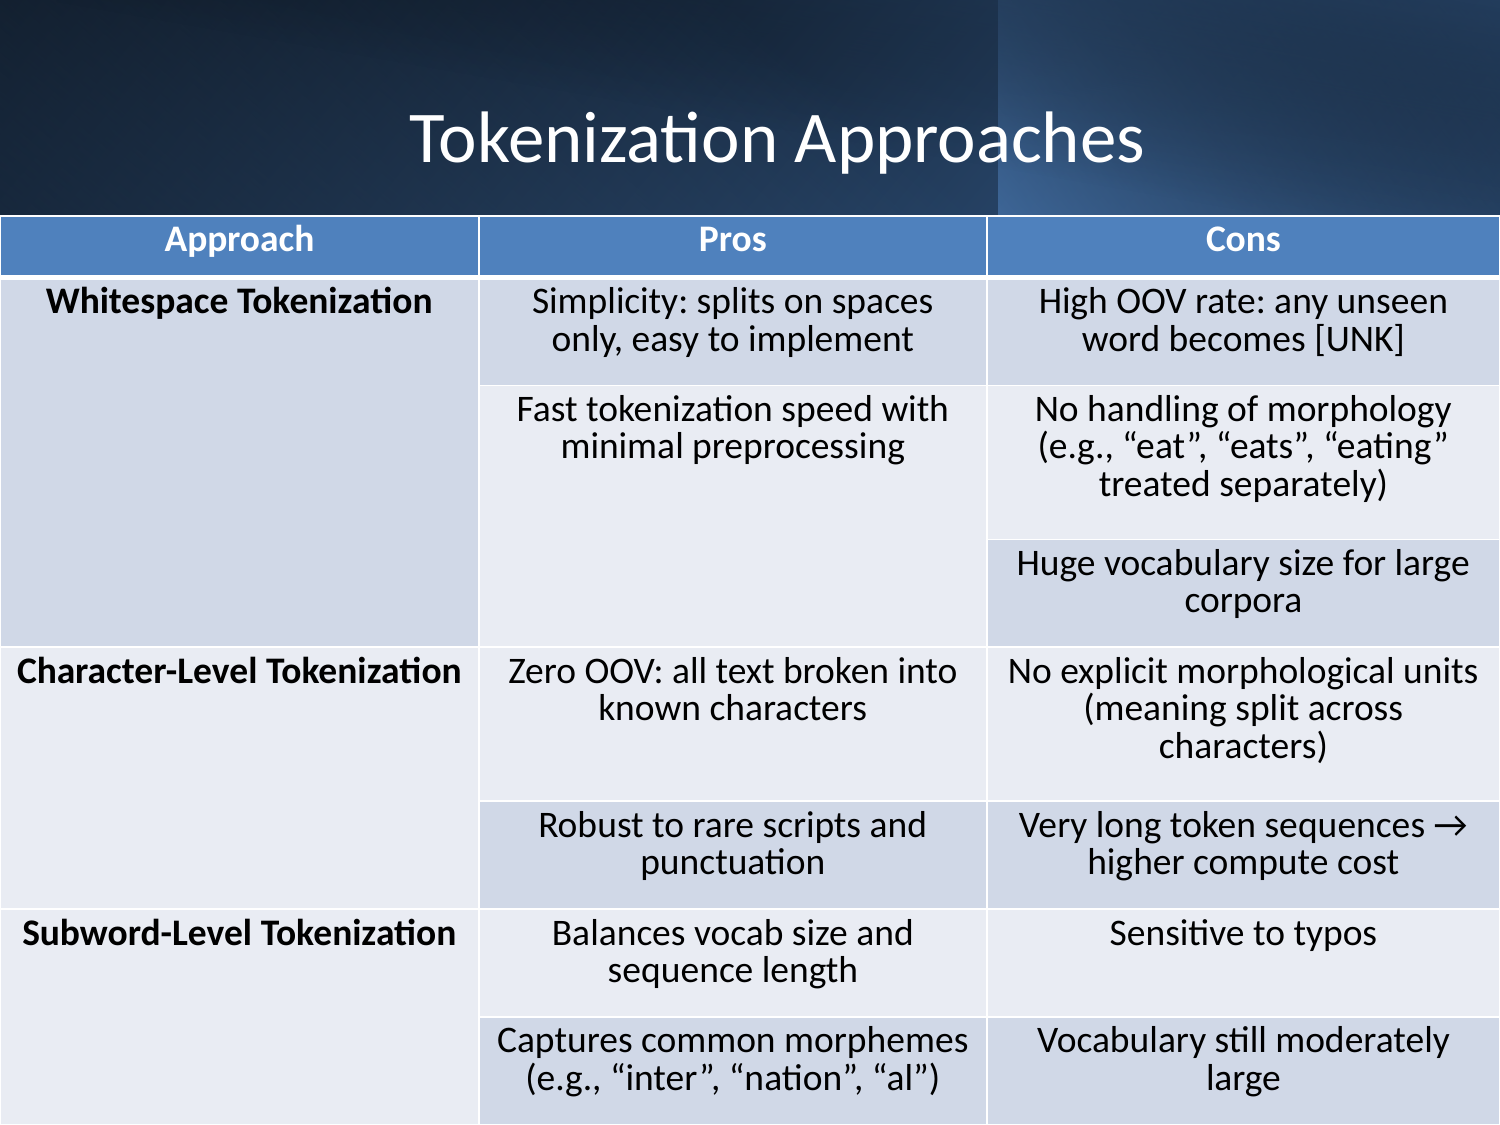

# Tokenization Approaches
| Approach | Pros | Cons |
| --- | --- | --- |
| Whitespace Tokenization | Simplicity: splits on spaces only, easy to implement | High OOV rate: any unseen word becomes [UNK] |
|  | Fast tokenization speed with minimal preprocessing | No handling of morphology (e.g., “eat”, “eats”, “eating” treated separately) |
|  |  | Huge vocabulary size for large corpora |
| Character-Level Tokenization | Zero OOV: all text broken into known characters | No explicit morphological units (meaning split across characters) |
|  | Robust to rare scripts and punctuation | Very long token sequences → higher compute cost |
| Subword-Level Tokenization | Balances vocab size and sequence length | Sensitive to typos |
|  | Captures common morphemes (e.g., “inter”, “nation”, “al”) | Vocabulary still moderately large |